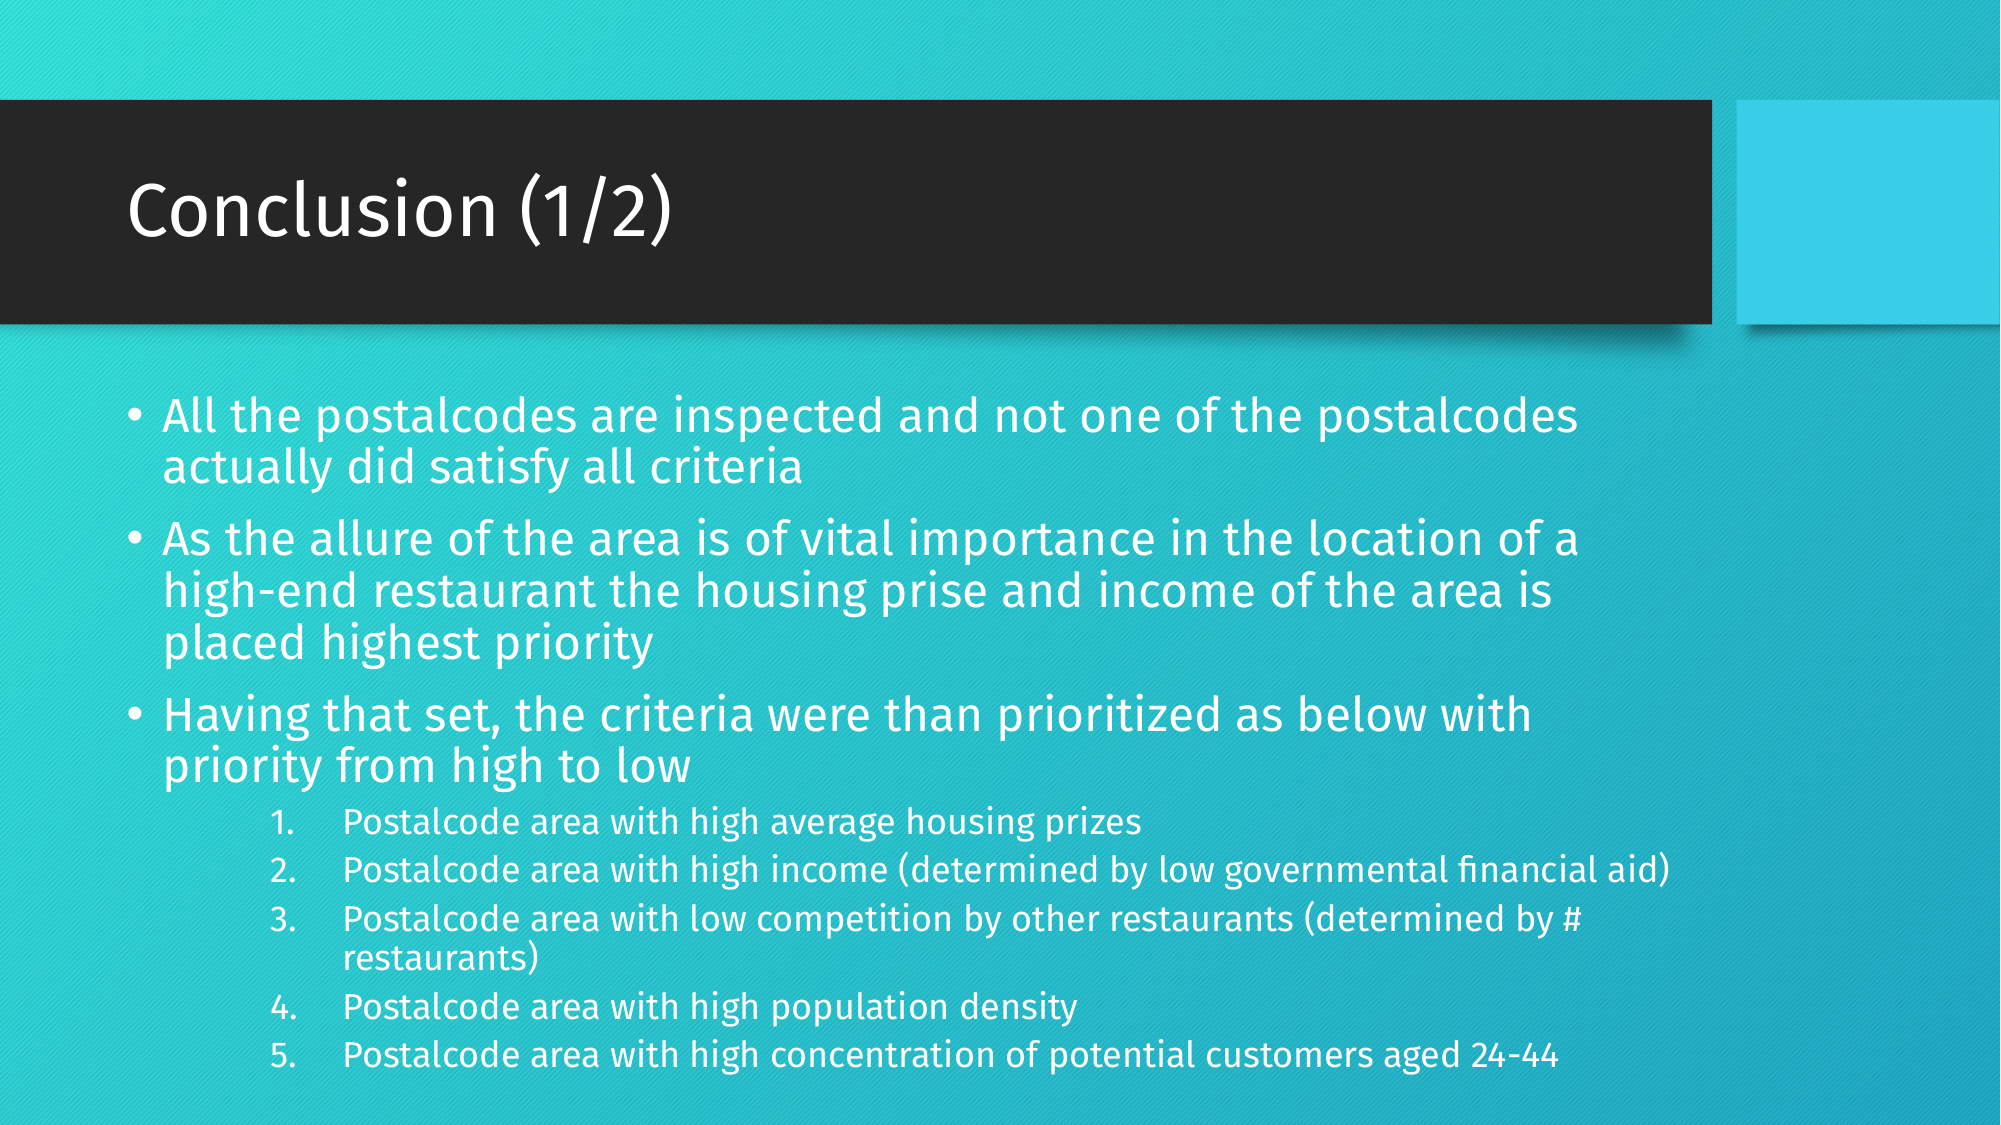

# Conclusion (1/2)
All the postalcodes are inspected and not one of the postalcodes actually did satisfy all criteria
As the allure of the area is of vital importance in the location of a high-end restaurant the housing prise and income of the area is placed highest priority
Having that set, the criteria were than prioritized as below with priority from high to low
Postalcode area with high average housing prizes
Postalcode area with high income (determined by low governmental financial aid)
Postalcode area with low competition by other restaurants (determined by # restaurants)
Postalcode area with high population density
Postalcode area with high concentration of potential customers aged 24-44